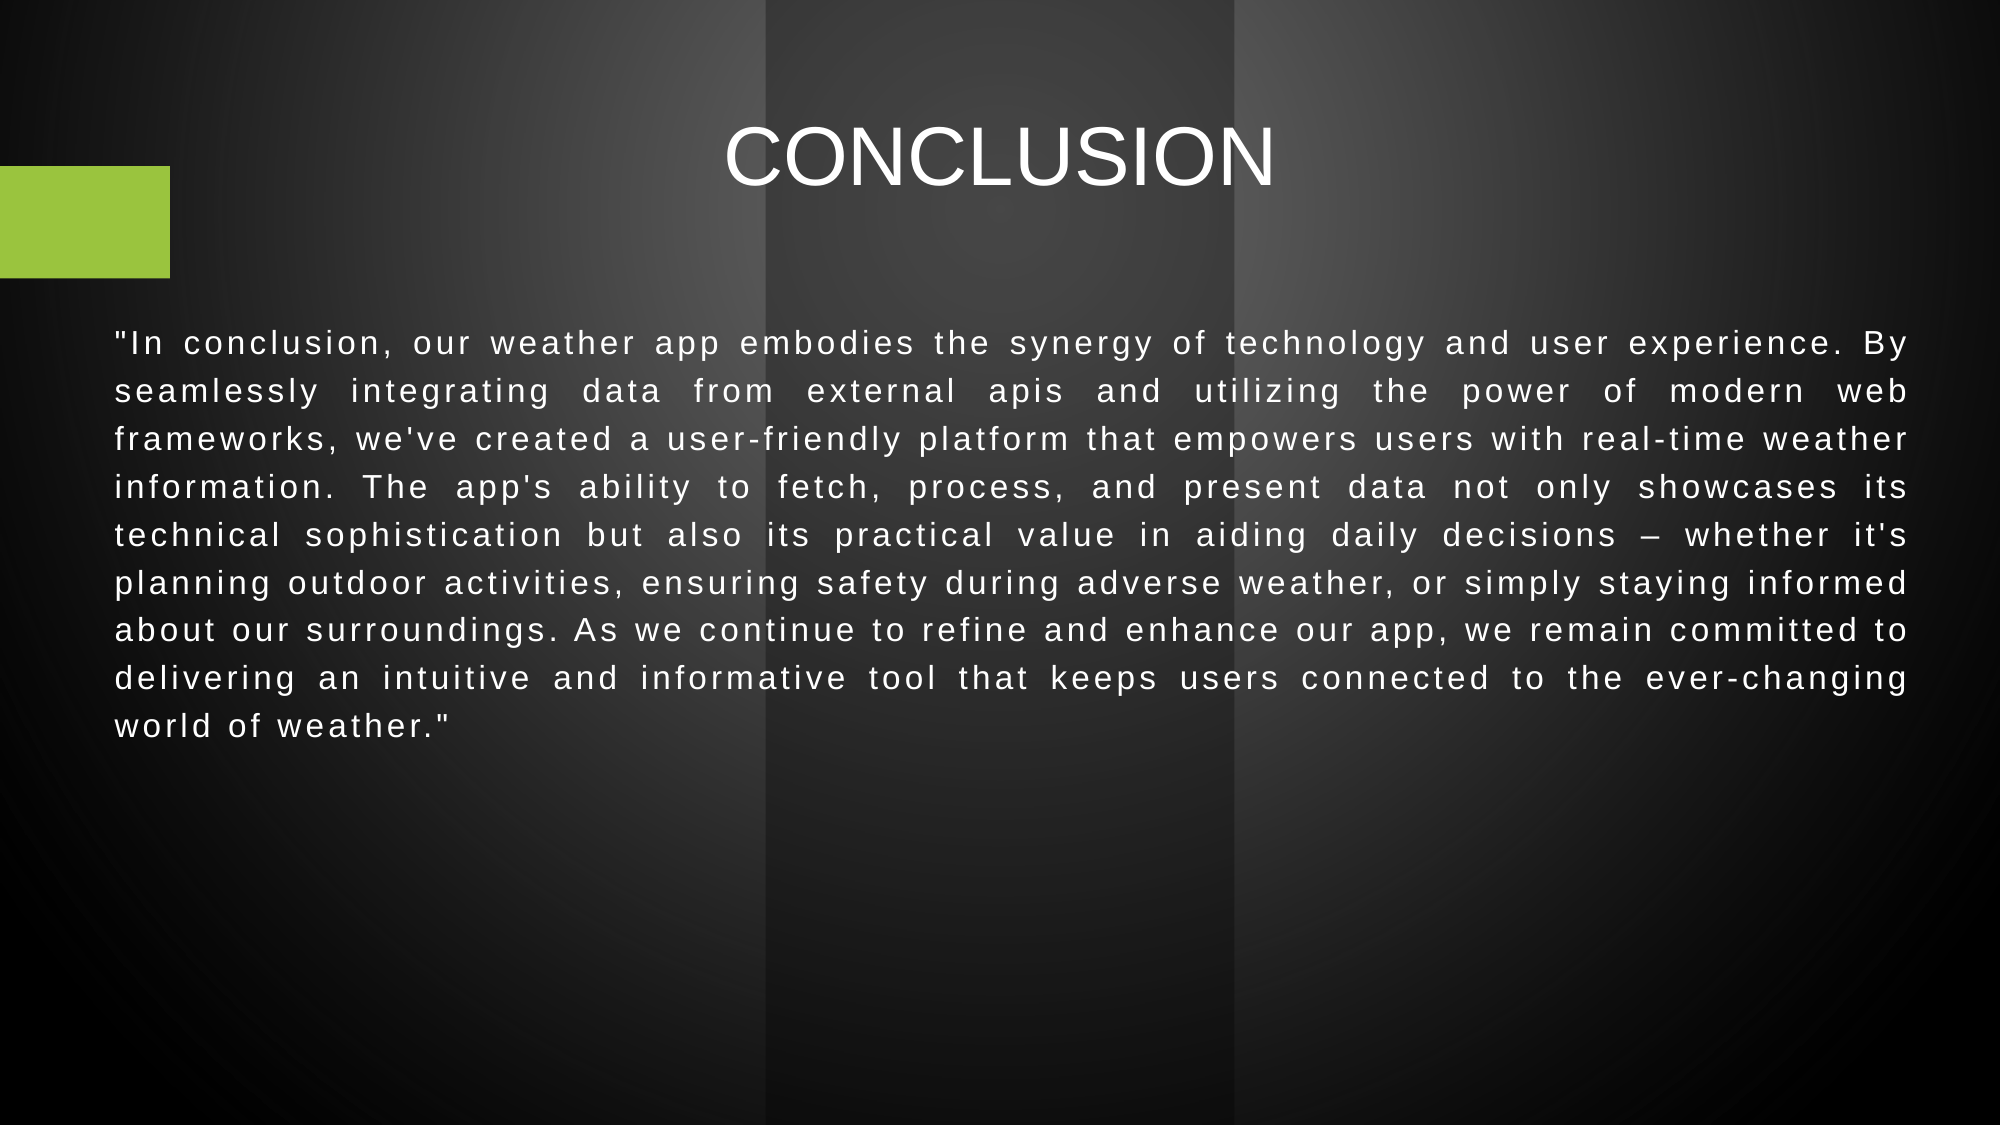

# conclusion
"In conclusion, our weather app embodies the synergy of technology and user experience. By seamlessly integrating data from external apis and utilizing the power of modern web frameworks, we've created a user-friendly platform that empowers users with real-time weather information. The app's ability to fetch, process, and present data not only showcases its technical sophistication but also its practical value in aiding daily decisions – whether it's planning outdoor activities, ensuring safety during adverse weather, or simply staying informed about our surroundings. As we continue to refine and enhance our app, we remain committed to delivering an intuitive and informative tool that keeps users connected to the ever-changing world of weather."